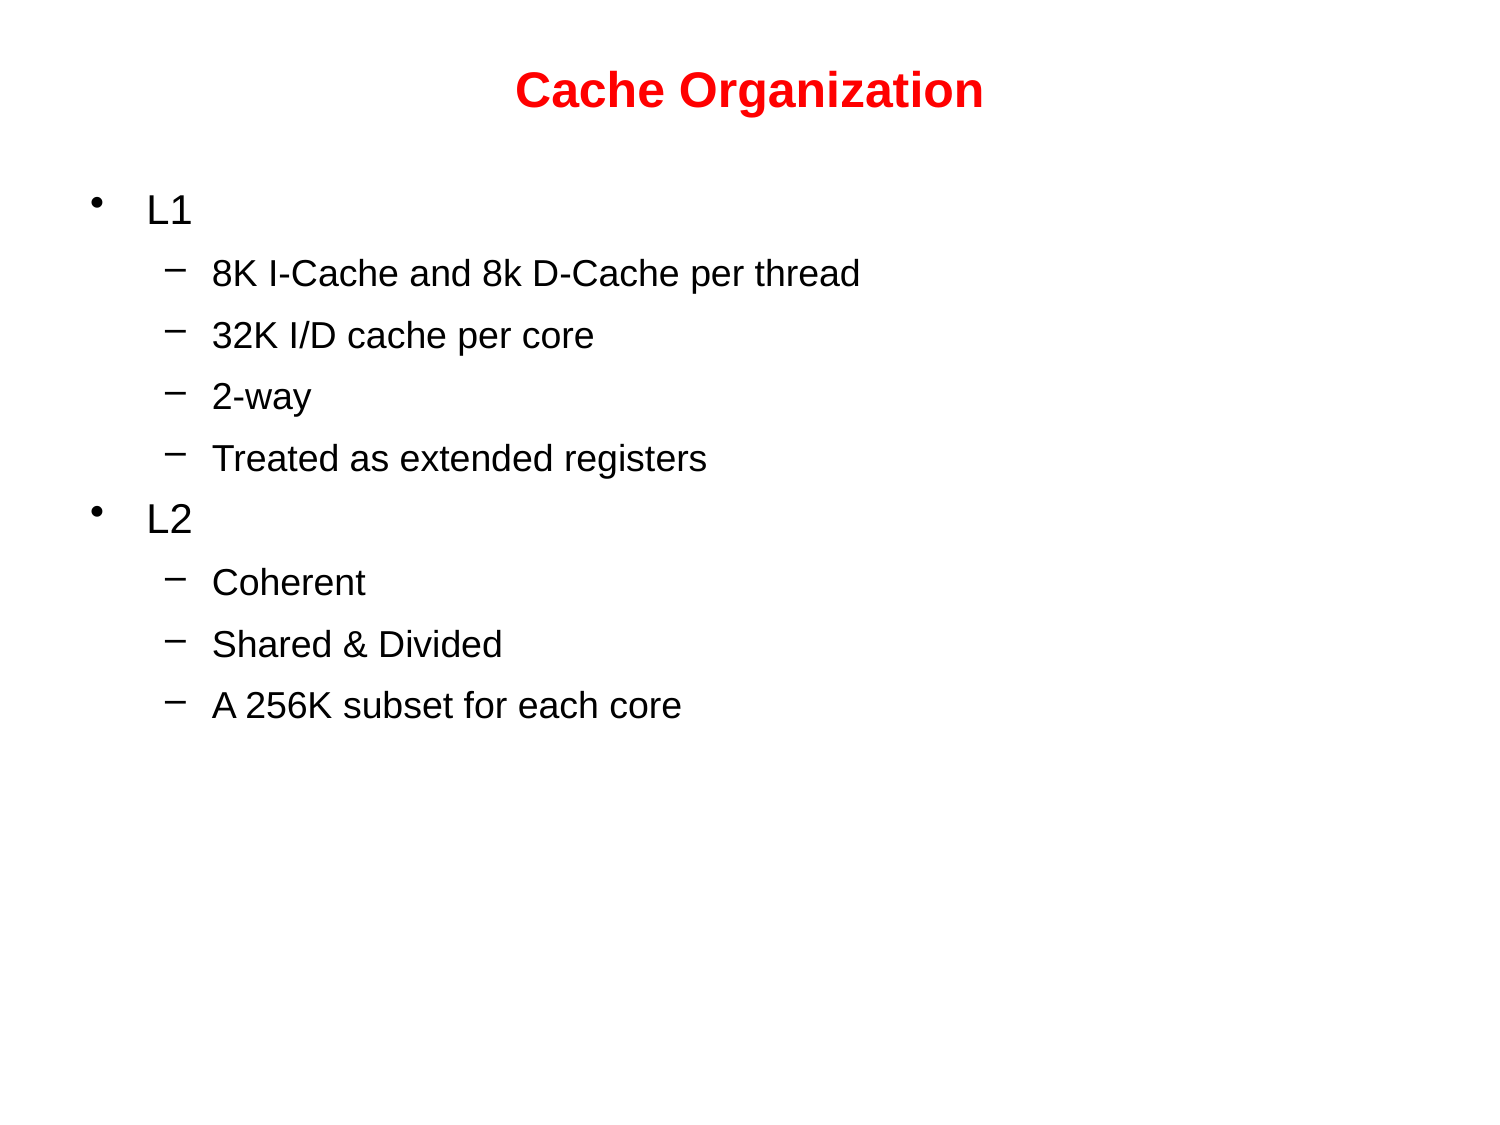

# Cache Organization
L1
8K I-Cache and 8k D-Cache per thread
32K I/D cache per core
2-way
Treated as extended registers
L2
Coherent
Shared & Divided
A 256K subset for each core